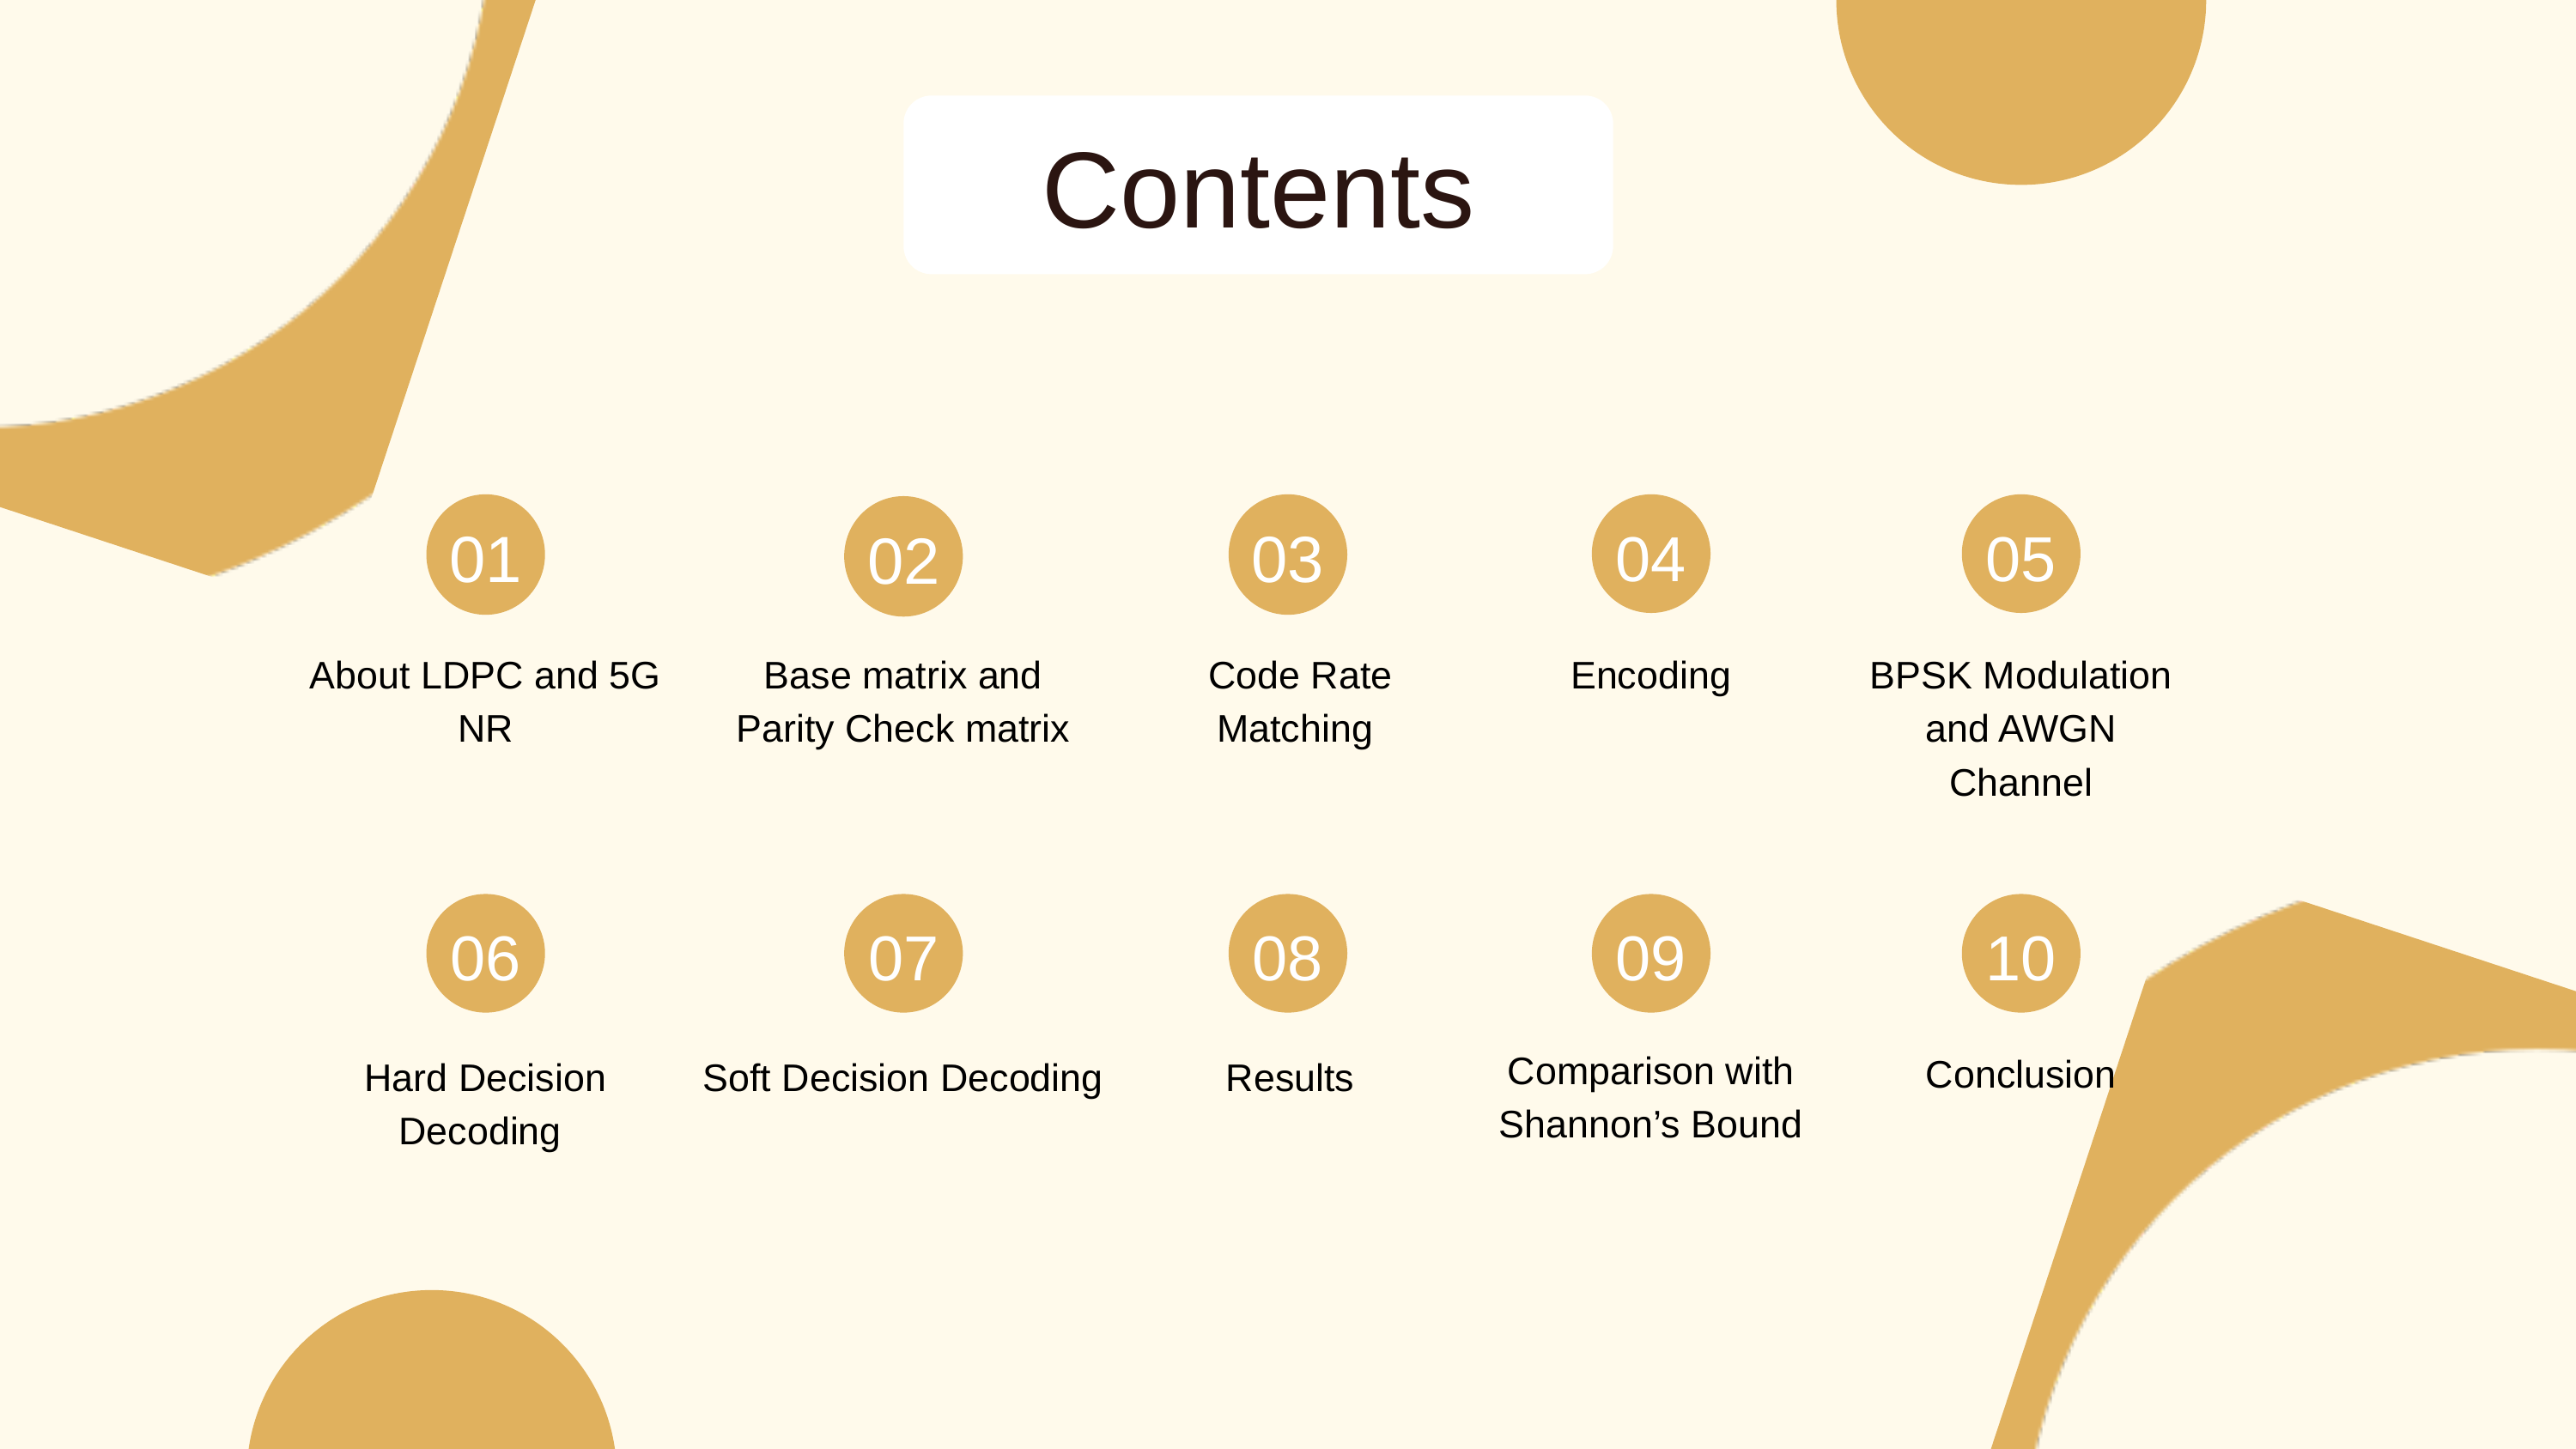

Contents

01

03

04

05

02
About LDPC and 5G NR
Base matrix and Parity Check matrix
Code Rate Matching
Encoding
BPSK Modulation and AWGN Channel

06

07

08

09

10

Comparison with Shannon’s Bound
Conclusion
Hard Decision Decoding
Soft Decision Decoding
Results